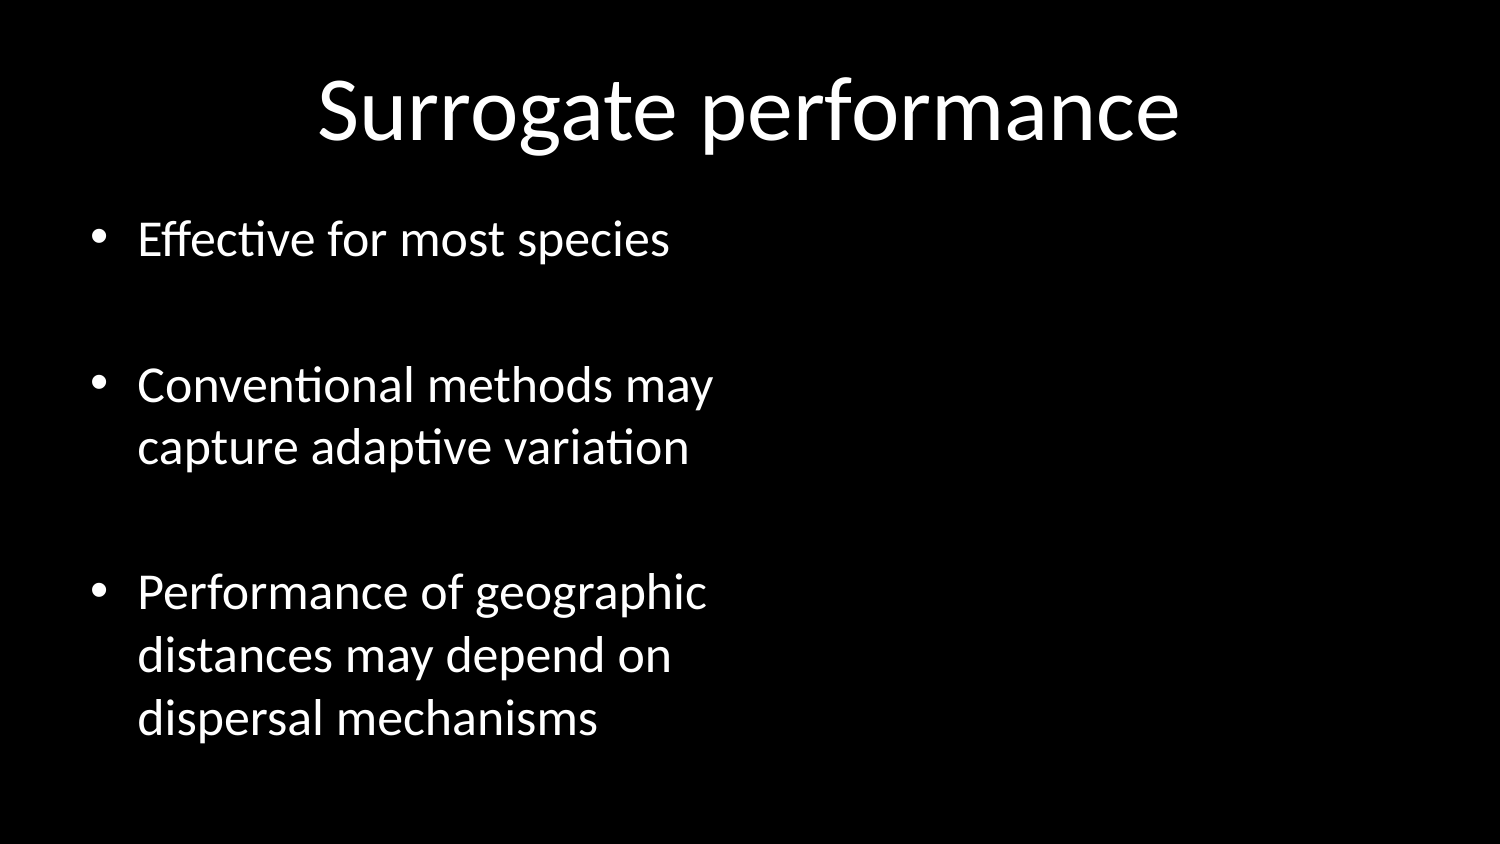

# Surrogate performance
Effective for most species

Conventional methods may capture adaptive variation

Performance of geographic  distances may depend on dispersal mechanisms